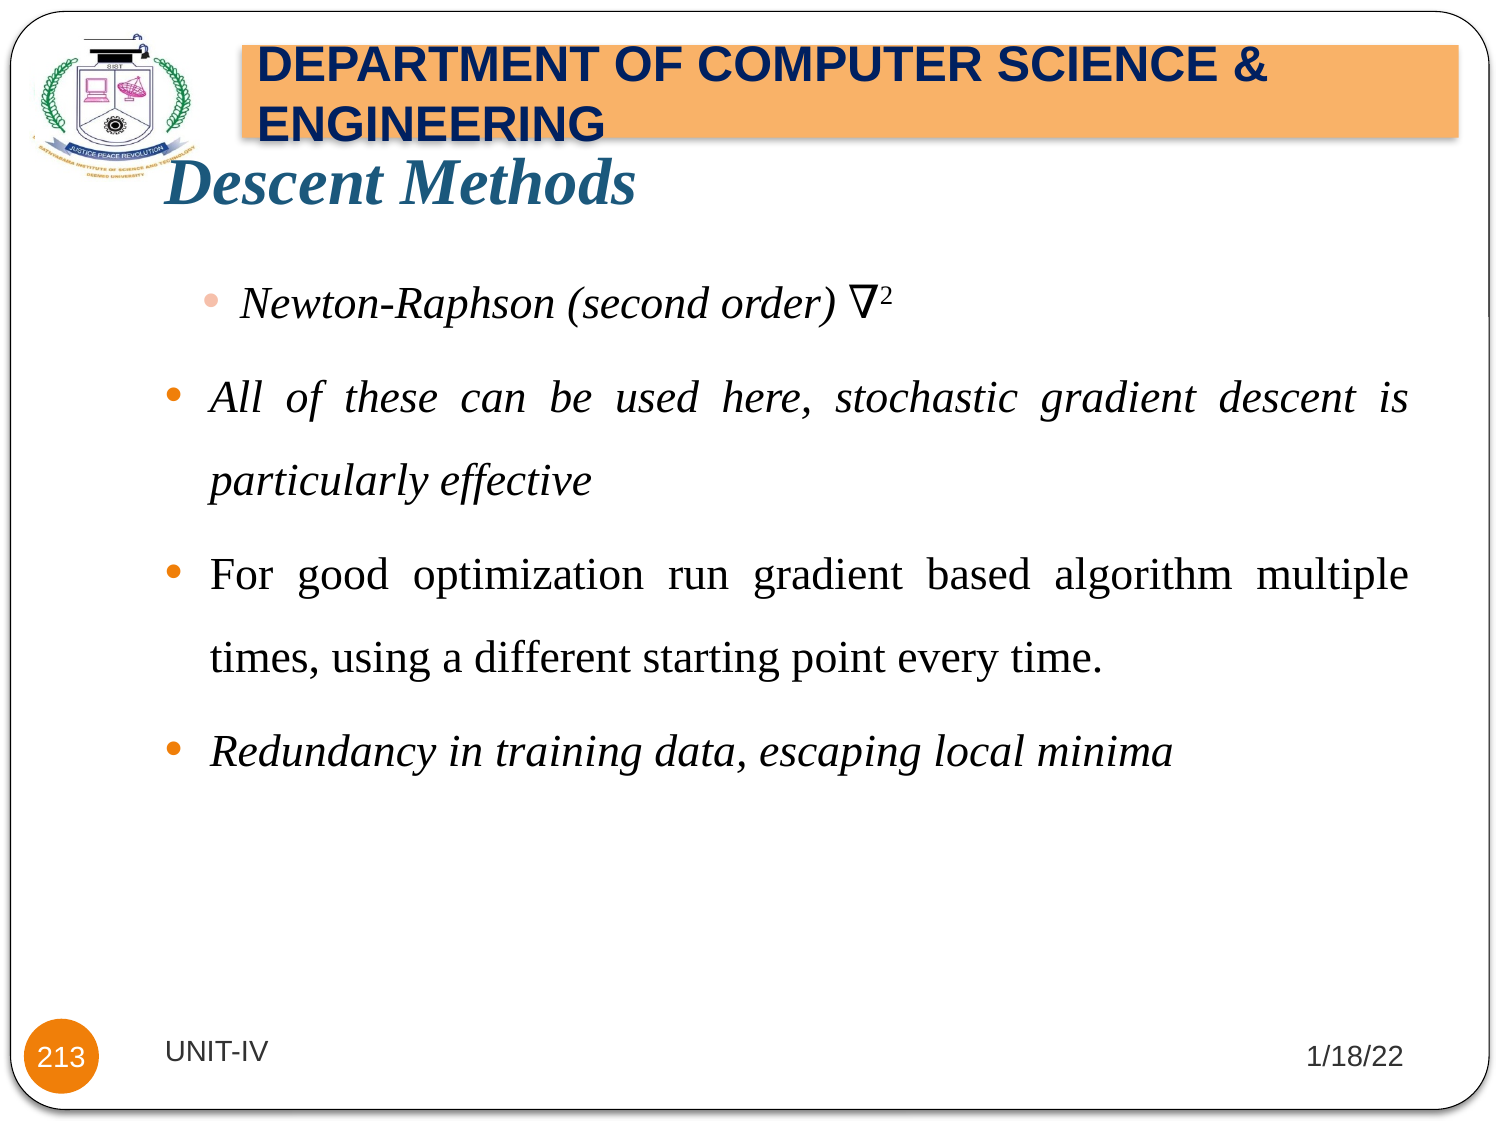

# Descent Methods
Newton-Raphson (second order) ∇2
All of these can be used here, stochastic gradient descent is particularly effective
For good optimization run gradient based algorithm multiple times, using a different starting point every time.
Redundancy in training data, escaping local minima

UNIT-IV
1/18/22
213